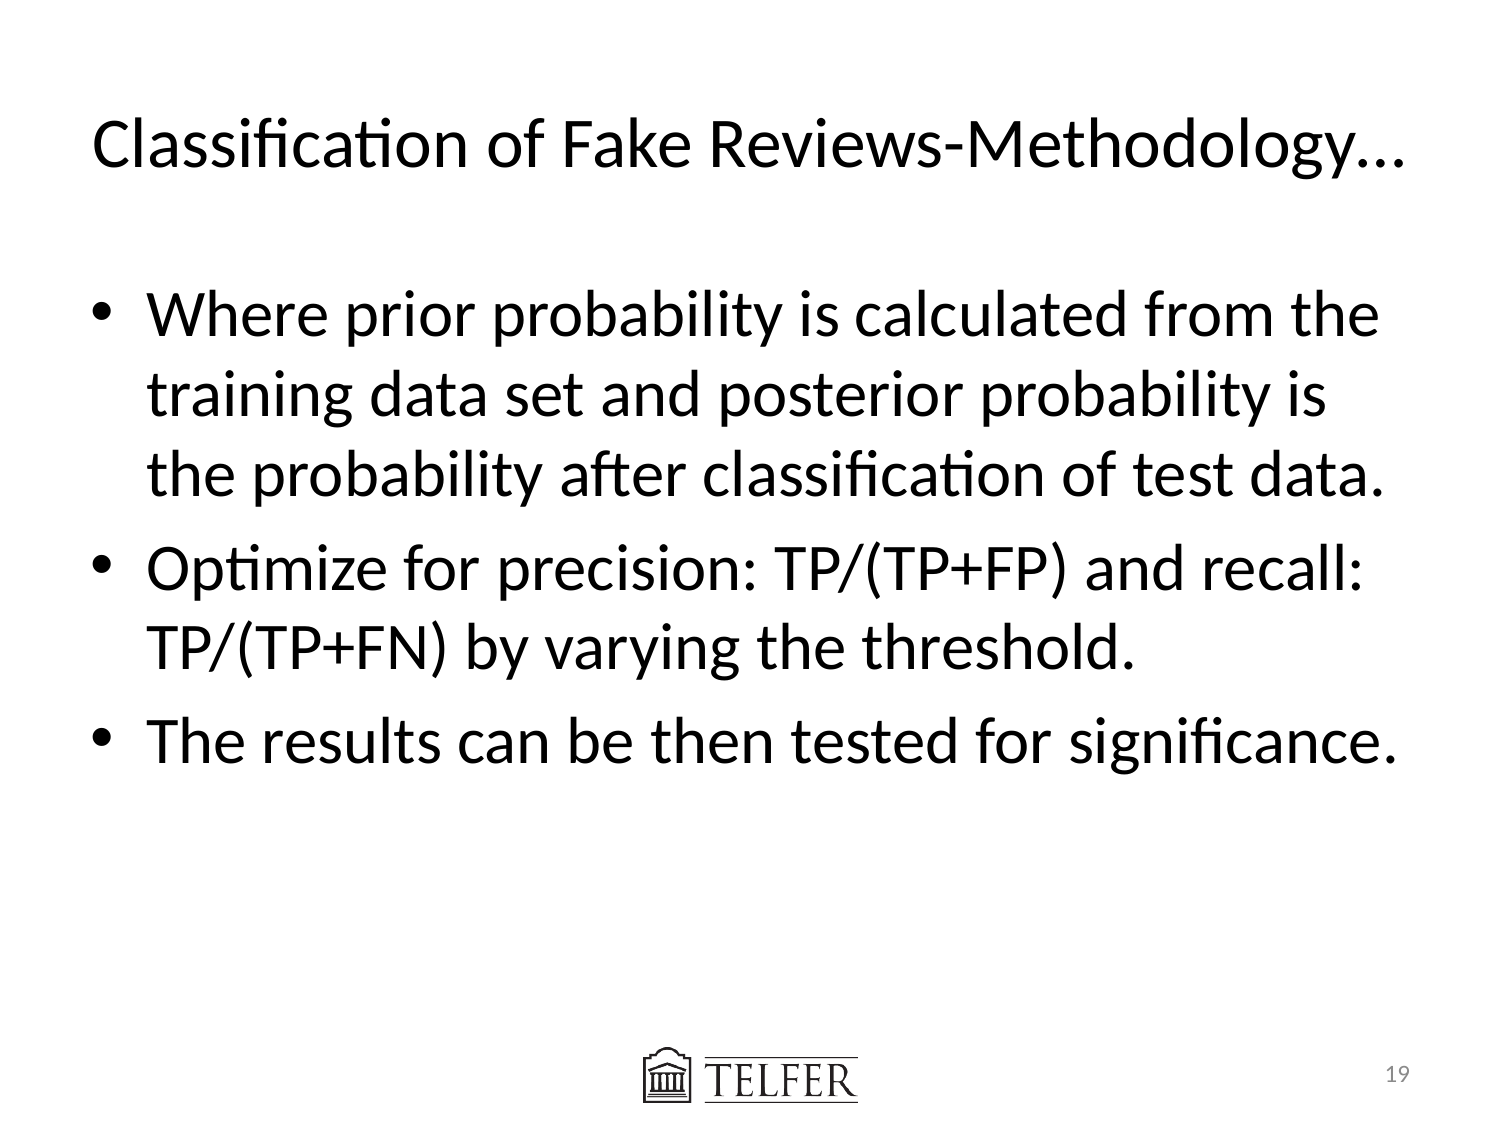

# Classification of Fake Reviews-Methodology…
Where prior probability is calculated from the training data set and posterior probability is the probability after classification of test data.
Optimize for precision: TP/(TP+FP) and recall: TP/(TP+FN) by varying the threshold.
The results can be then tested for significance.
19